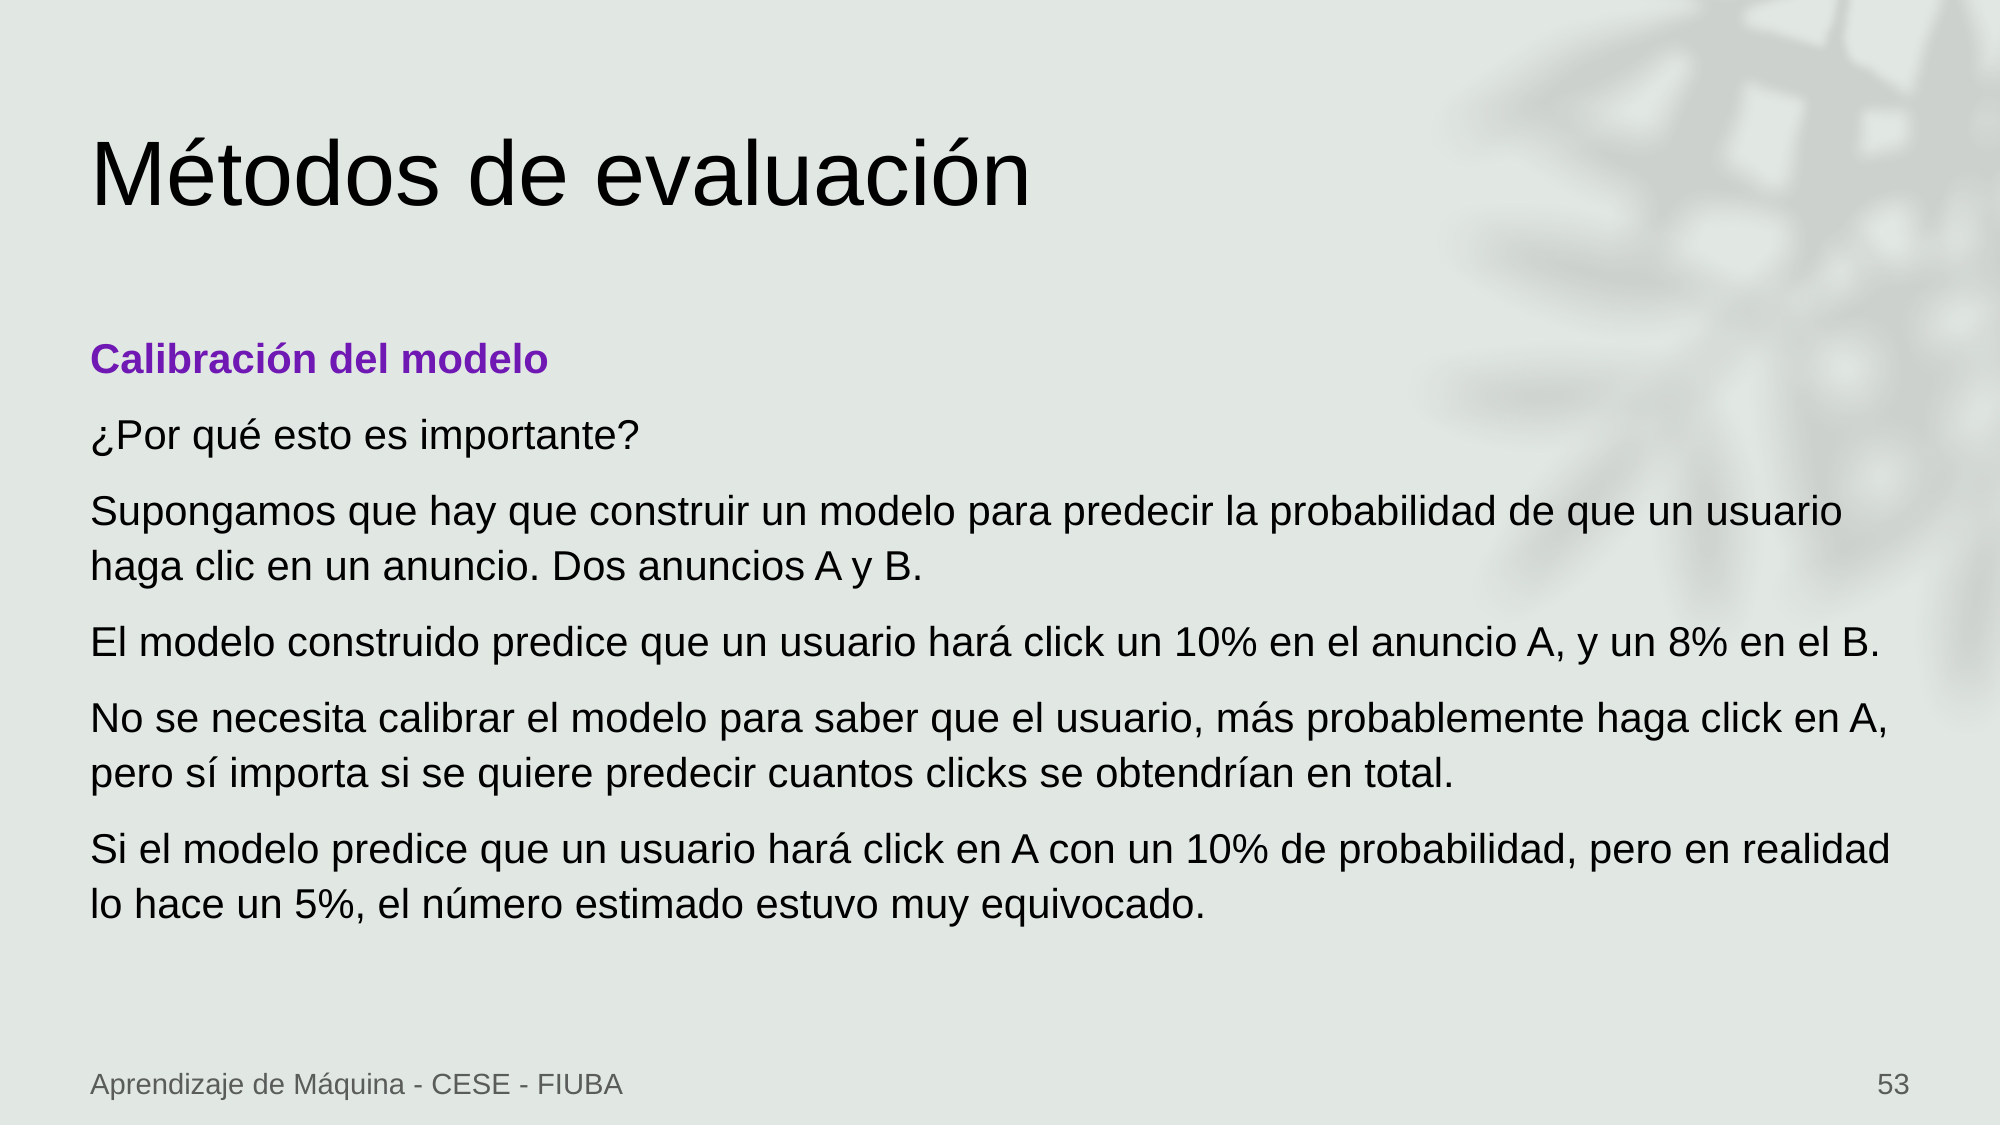

# Métodos de evaluación
Calibración del modelo
¿Por qué esto es importante?
Supongamos que hay que construir un modelo para predecir la probabilidad de que un usuario haga clic en un anuncio. Dos anuncios A y B.
El modelo construido predice que un usuario hará click un 10% en el anuncio A, y un 8% en el B.
No se necesita calibrar el modelo para saber que el usuario, más probablemente haga click en A, pero sí importa si se quiere predecir cuantos clicks se obtendrían en total.
Si el modelo predice que un usuario hará click en A con un 10% de probabilidad, pero en realidad lo hace un 5%, el número estimado estuvo muy equivocado.
Aprendizaje de Máquina - CESE - FIUBA
53